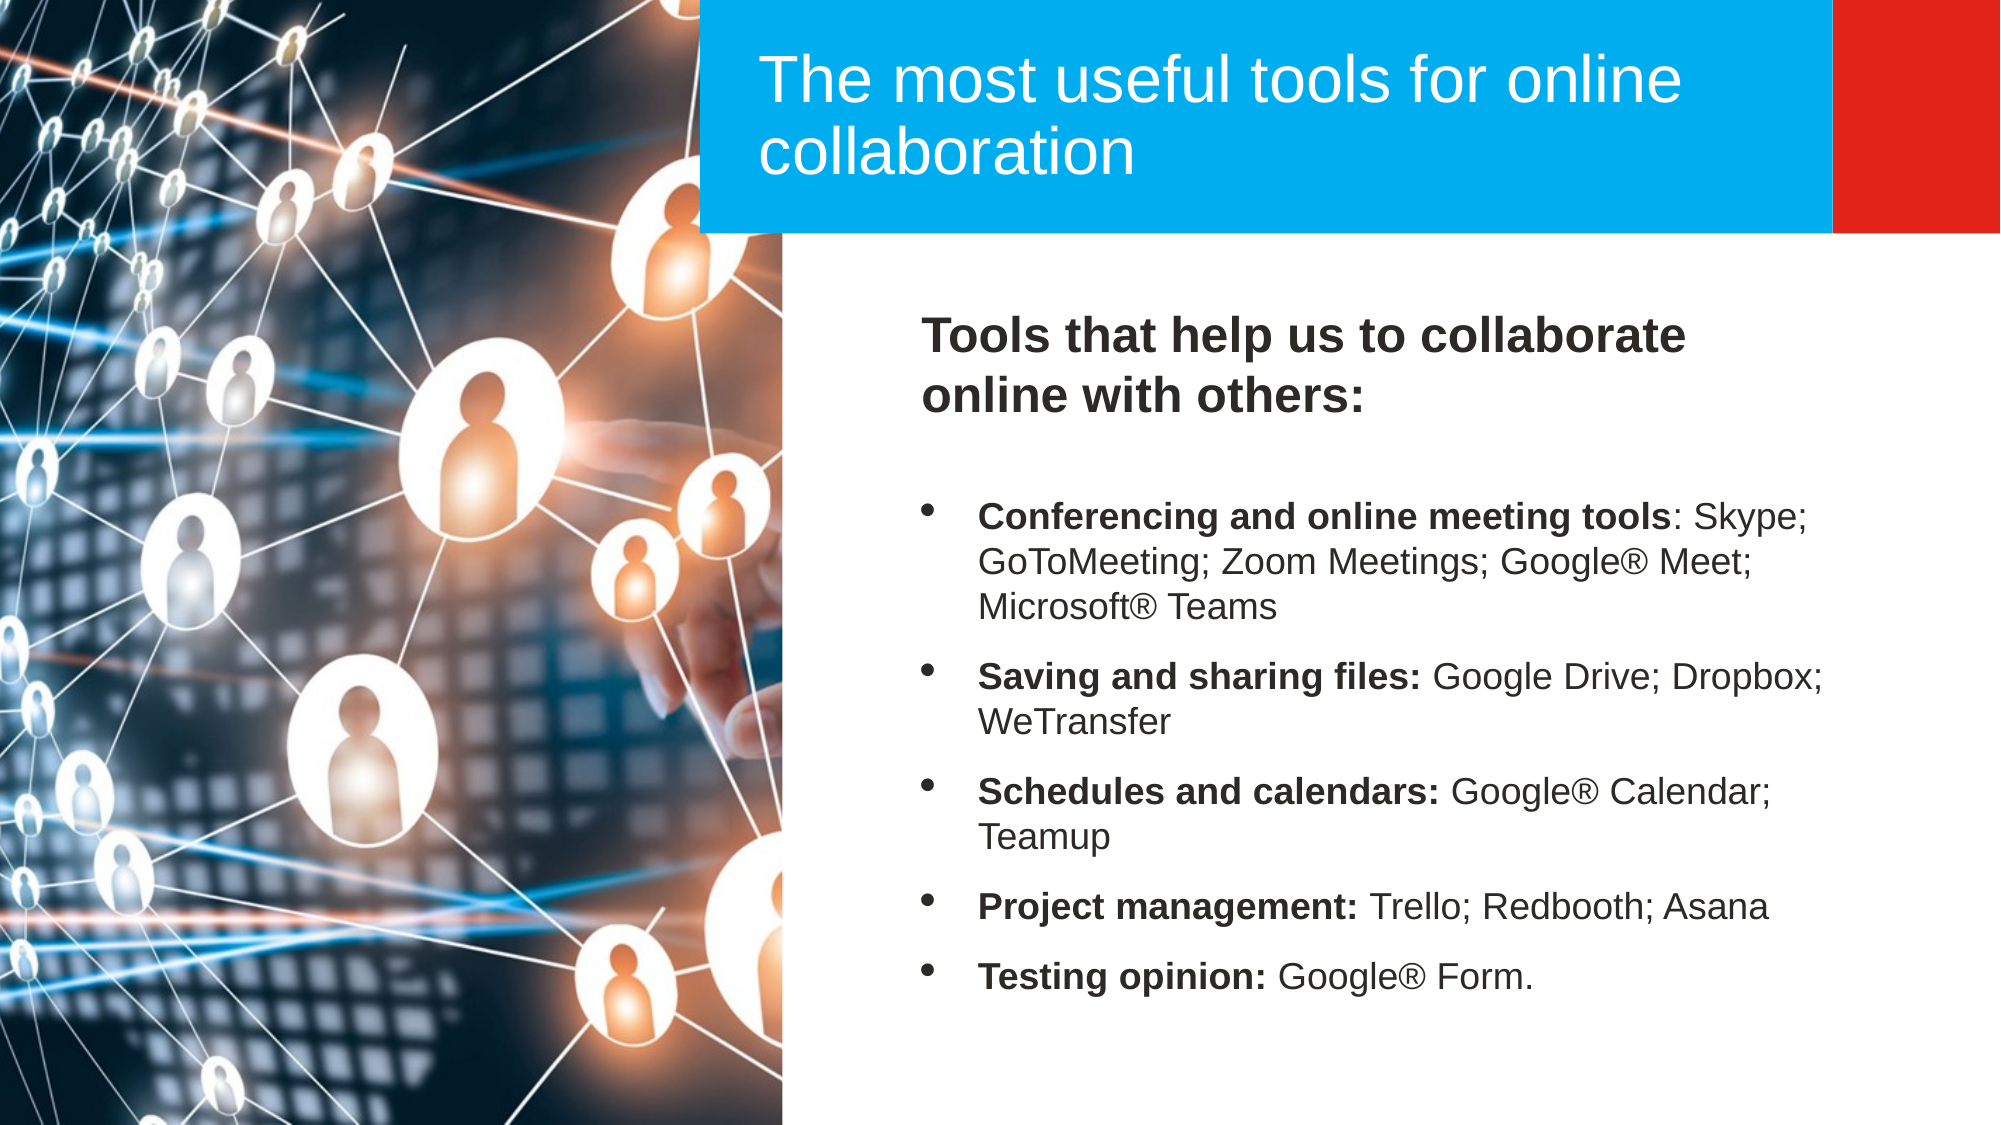

The most useful tools for online collaboration

Tools that help us to collaborate online with others:

Conferencing and online meeting tools: Skype; GoToMeeting; Zoom Meetings; Google® Meet; Microsoft® Teams
Saving and sharing files: Google Drive; Dropbox; WeTransfer
Schedules and calendars: Google® Calendar; Teamup
Project management: Trello; Redbooth; Asana
Testing opinion: Google® Form.